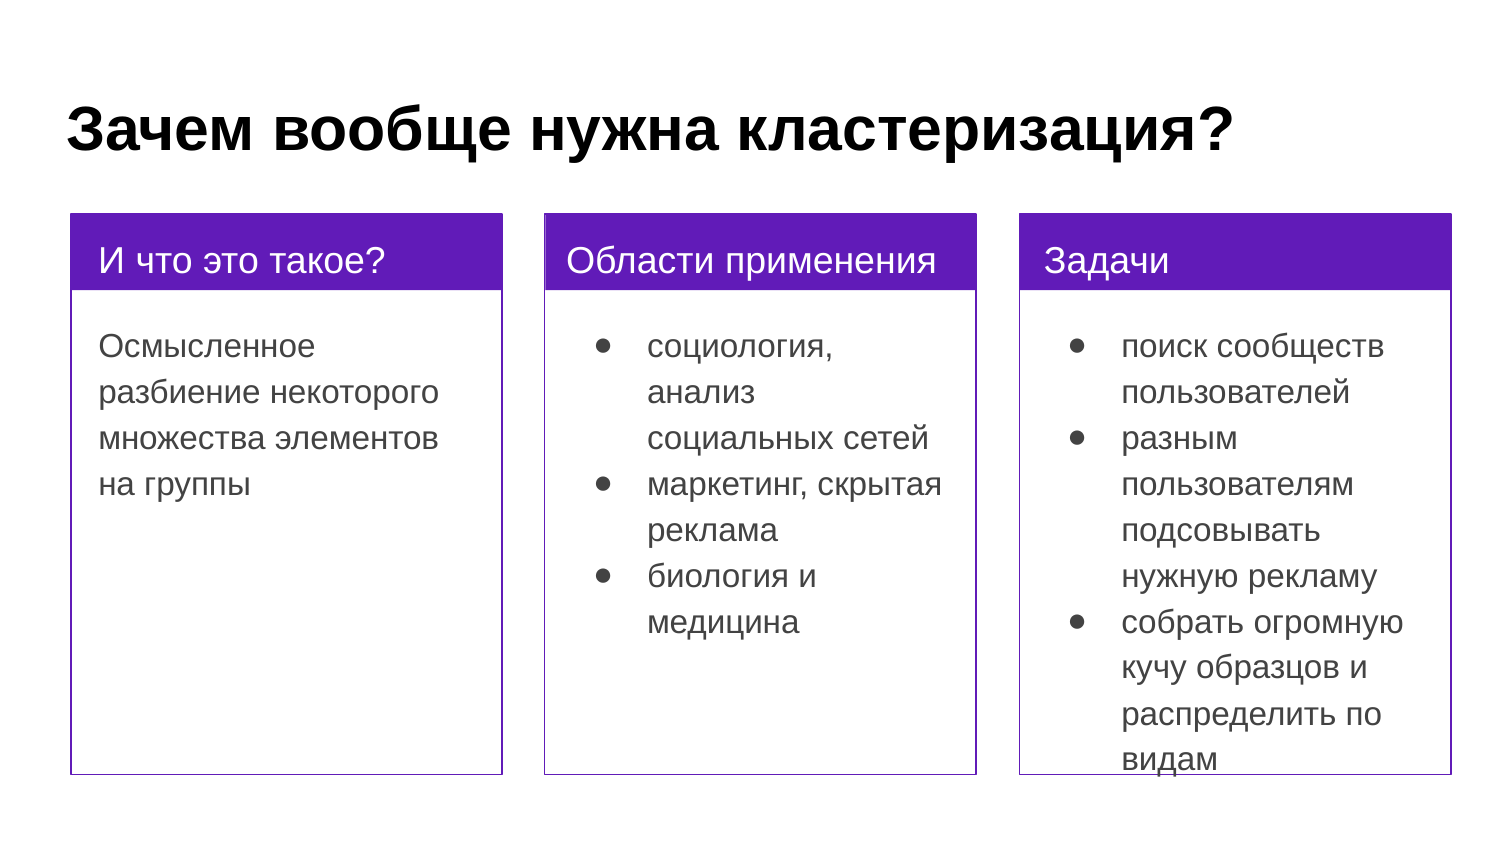

# Зачем вообще нужна кластеризация?

И что это такое?

Области применения

Задачи
Осмысленное разбиение некоторого множества элементов на группы
социология, анализ социальных сетей
маркетинг, скрытая реклама
биология и медицина
поиск сообществ пользователей
разным пользователям подсовывать нужную рекламу
собрать огромную кучу образцов и распределить по видам